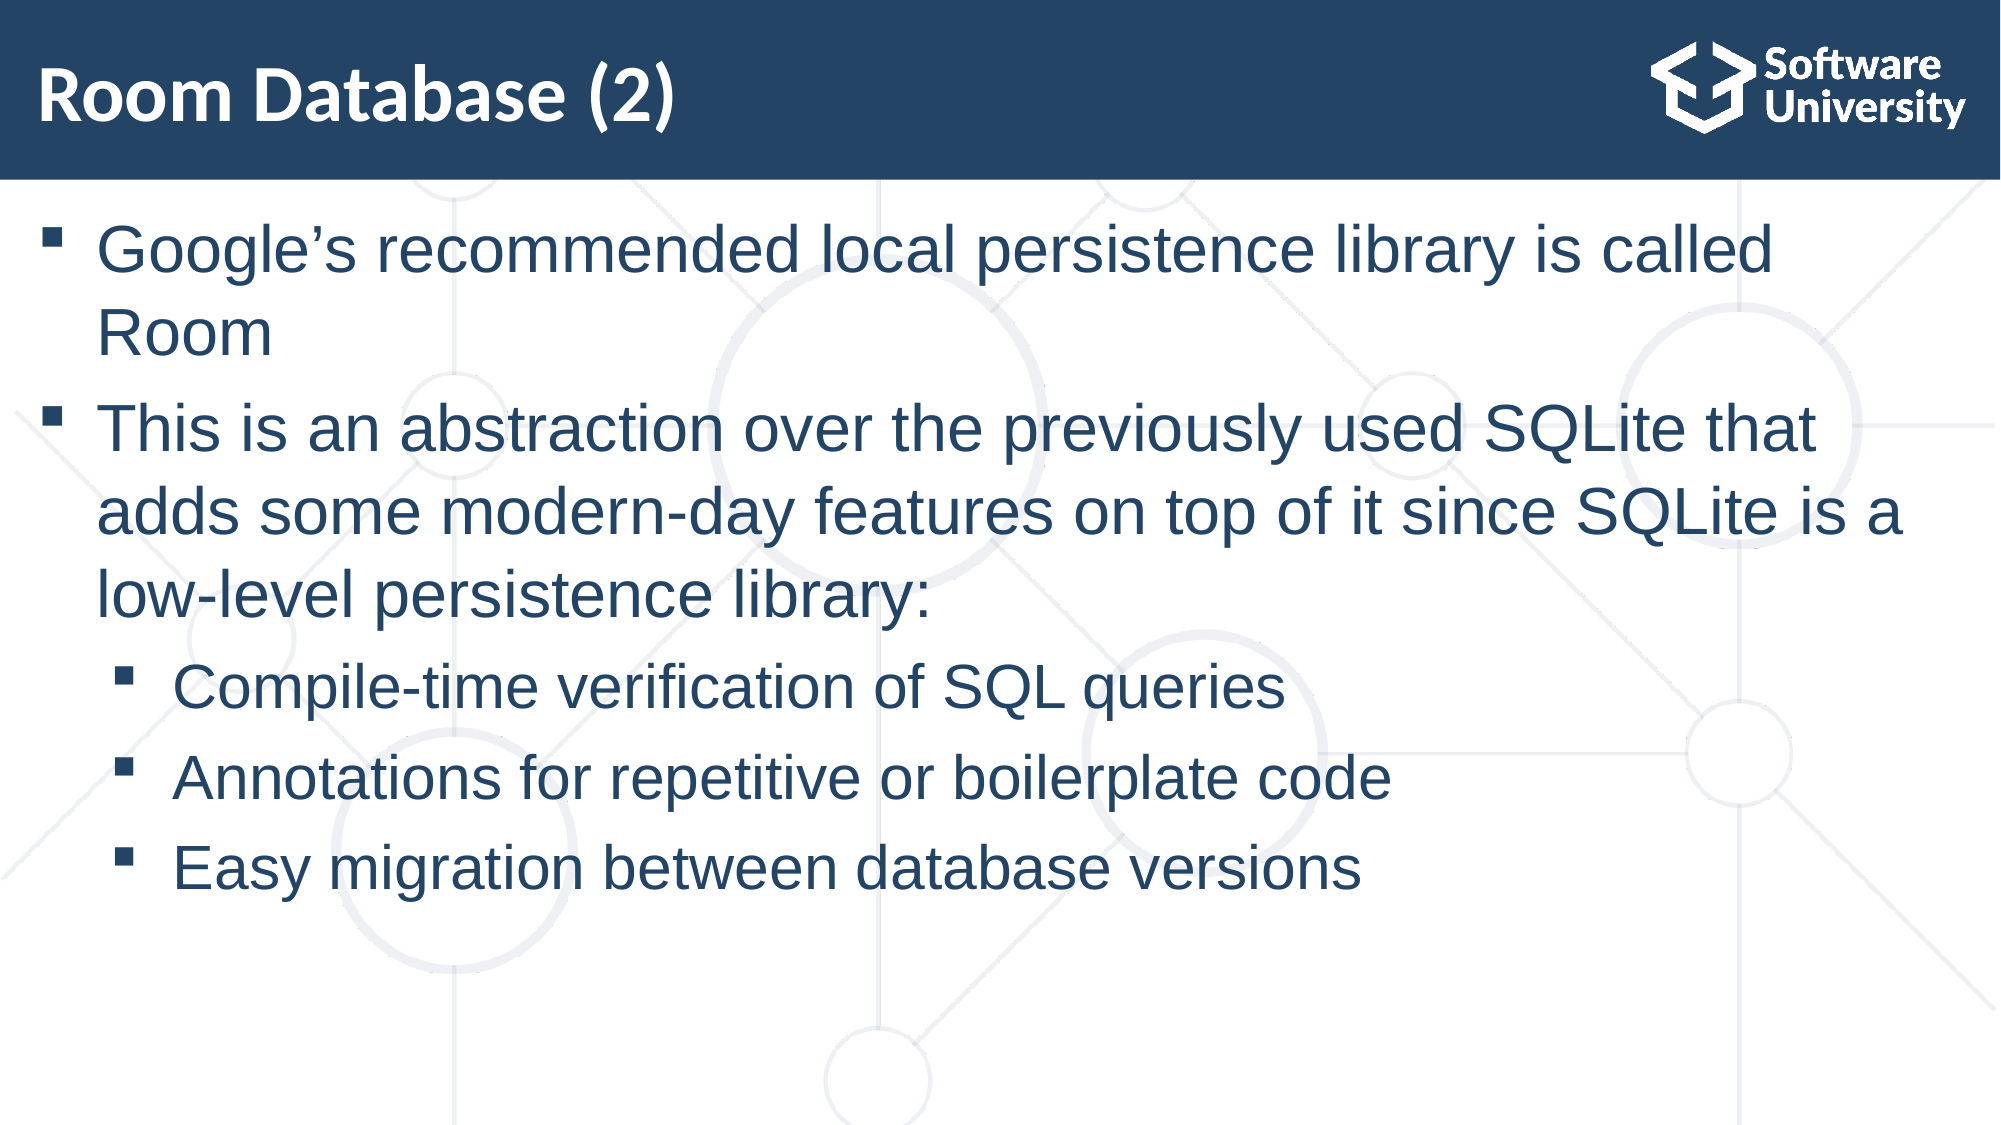

# Room Database (2)
Google’s recommended local persistence library is called Room
This is an abstraction over the previously used SQLite that adds some modern-day features on top of it since SQLite is a low-level persistence library:
Compile-time verification of SQL queries
Annotations for repetitive or boilerplate code
Easy migration between database versions